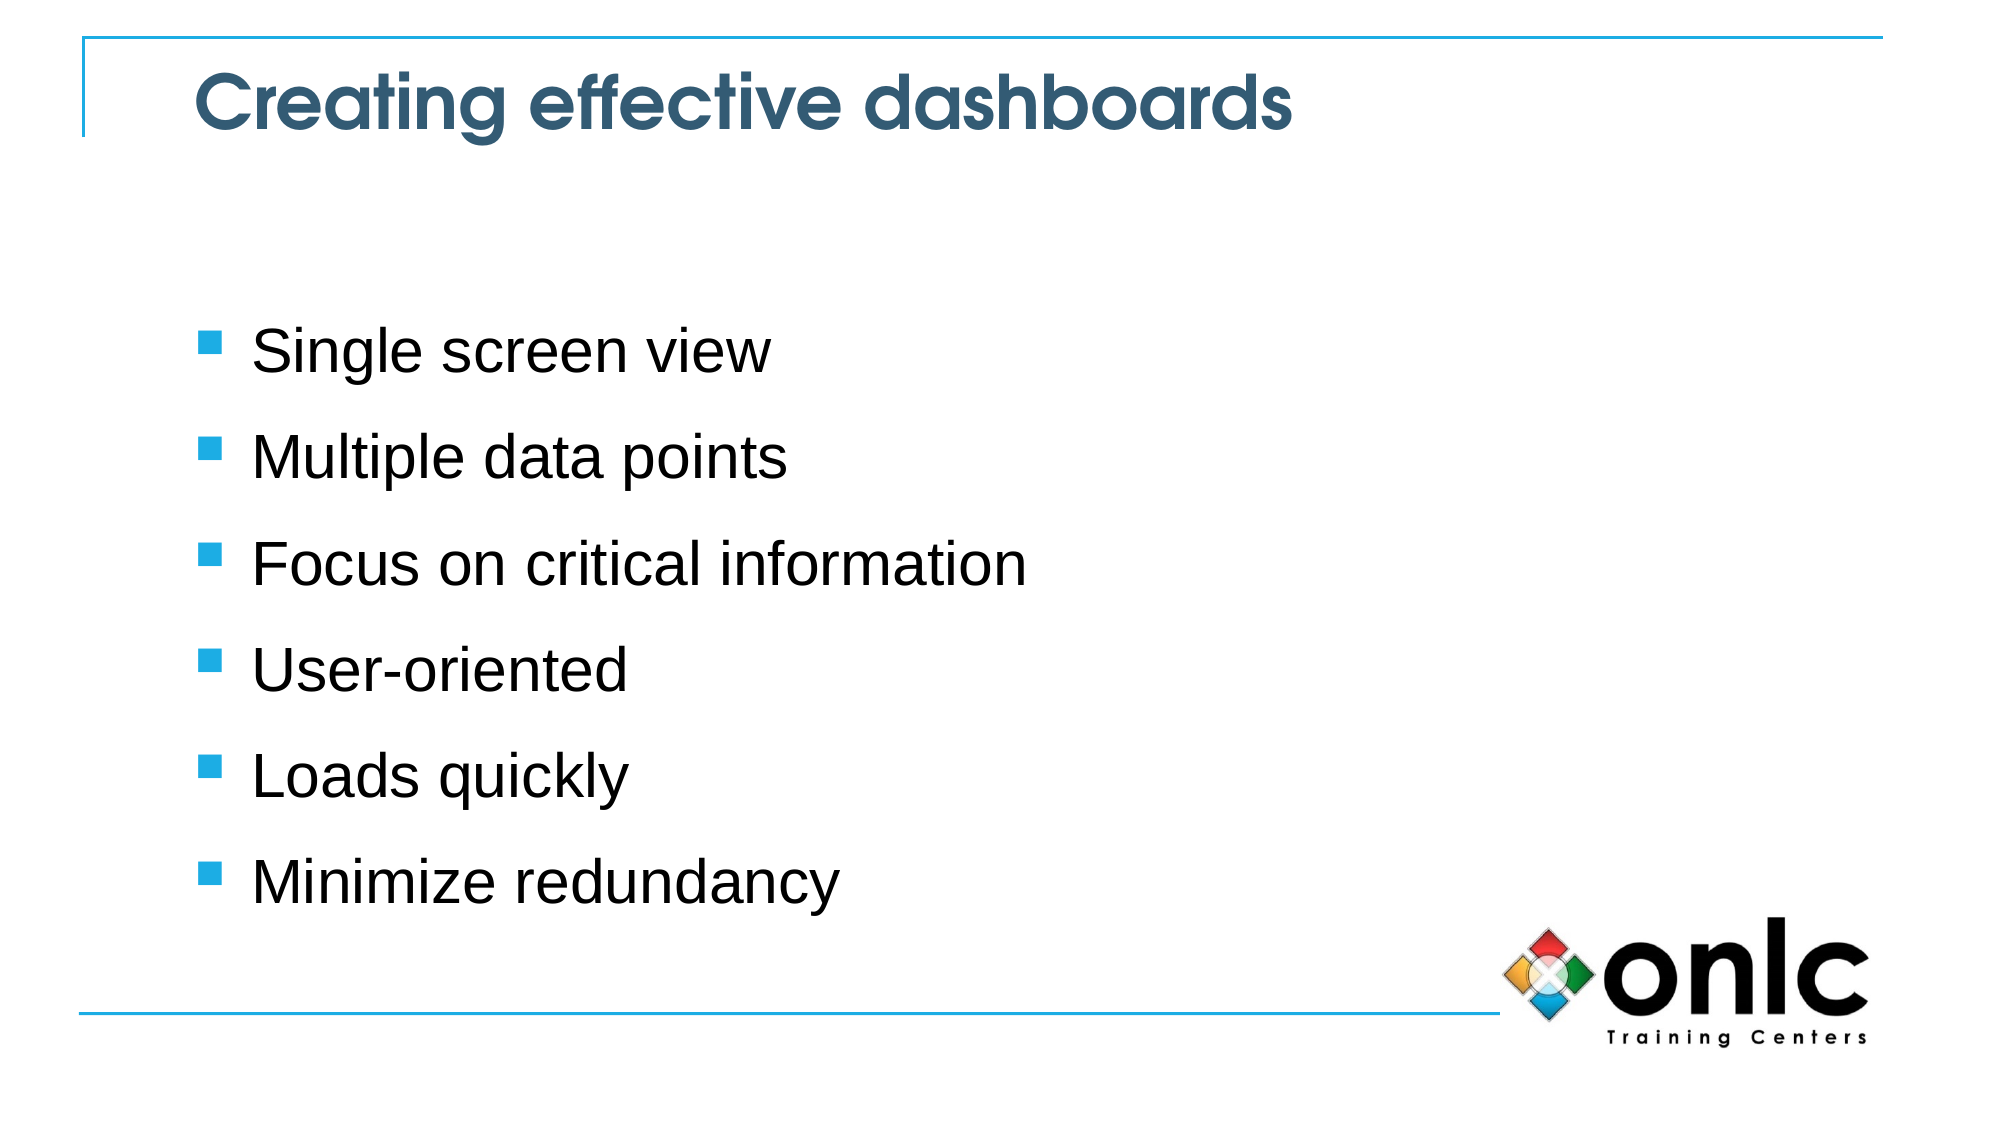

# Creating effective dashboards
Single screen view
Multiple data points
Focus on critical information
User-oriented
Loads quickly
Minimize redundancy